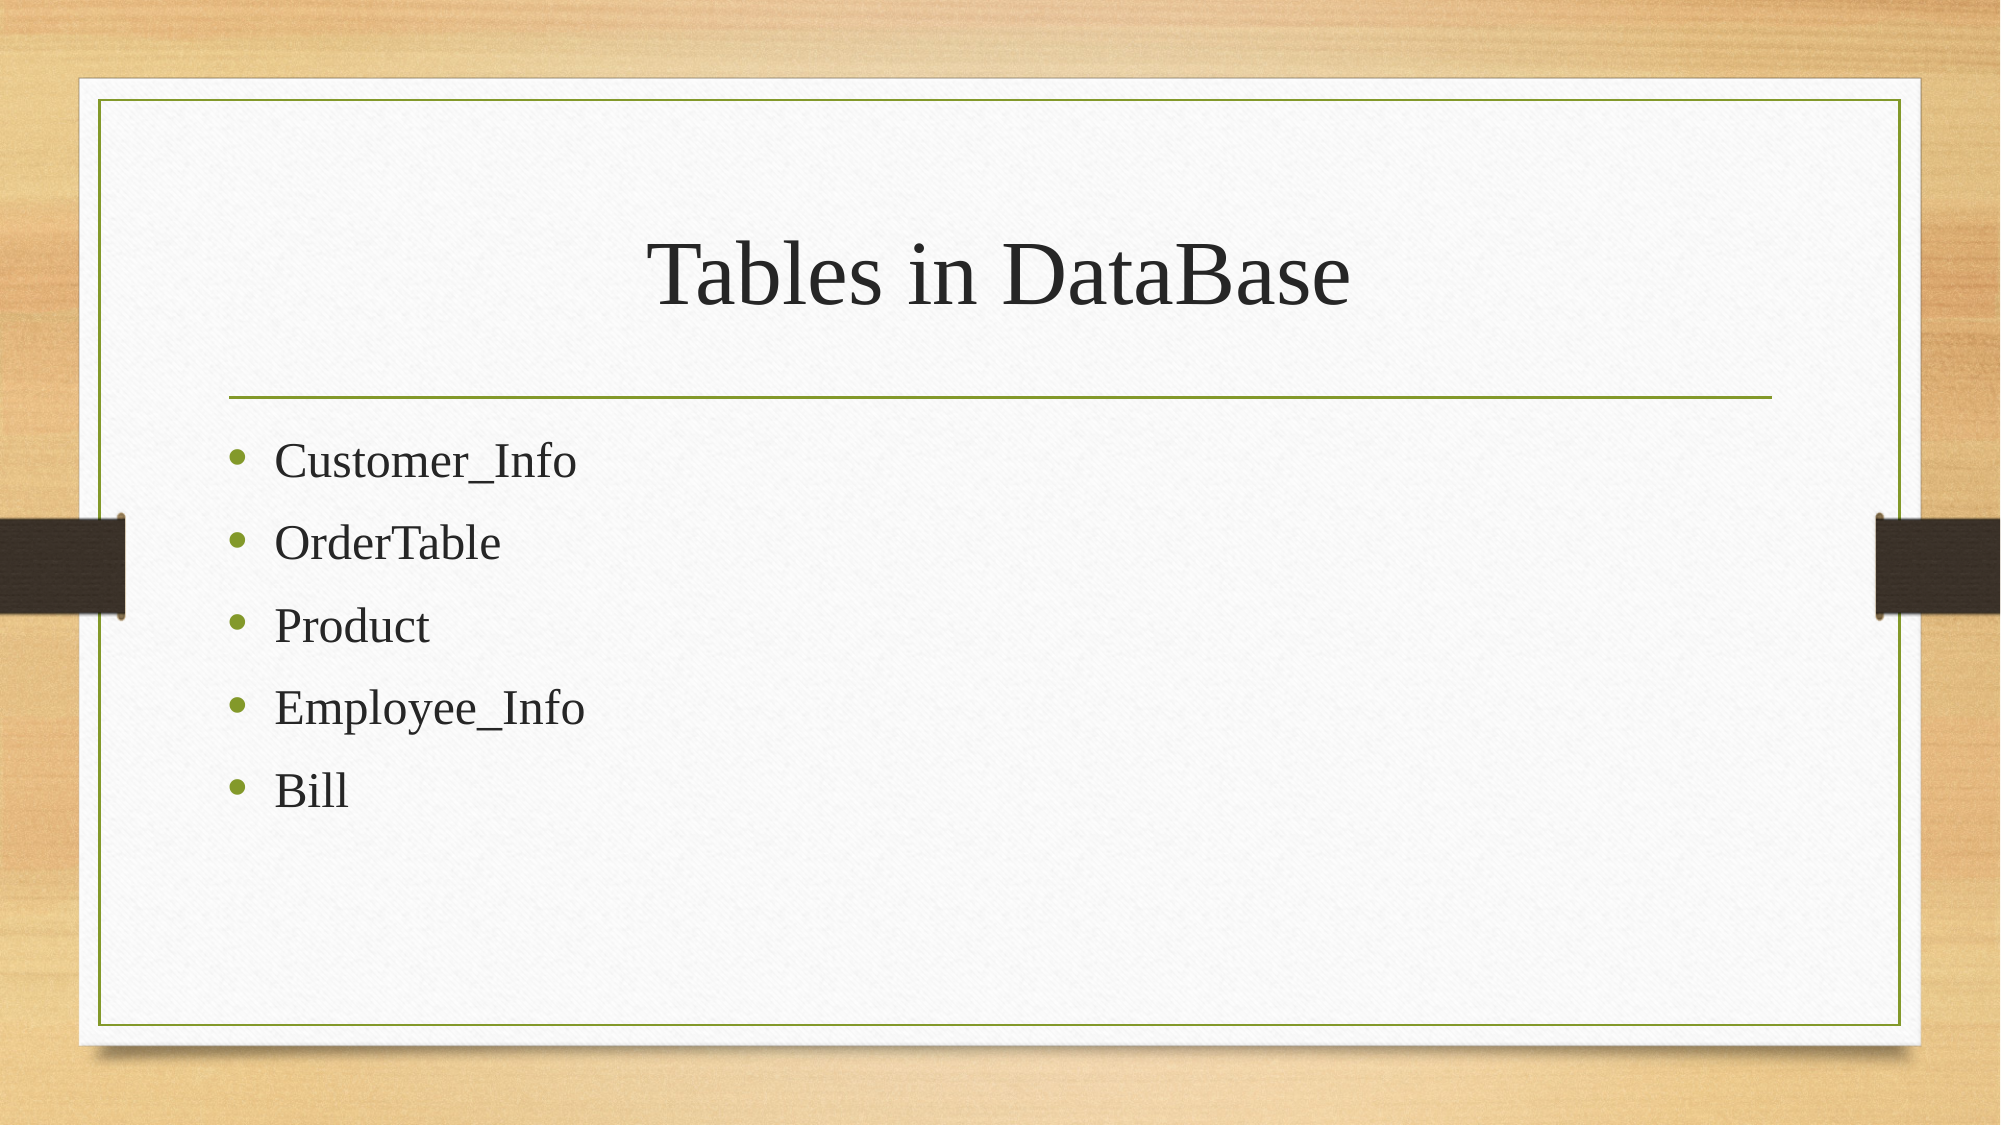

# Tables in DataBase
Customer_Info
OrderTable
Product
Employee_Info
Bill